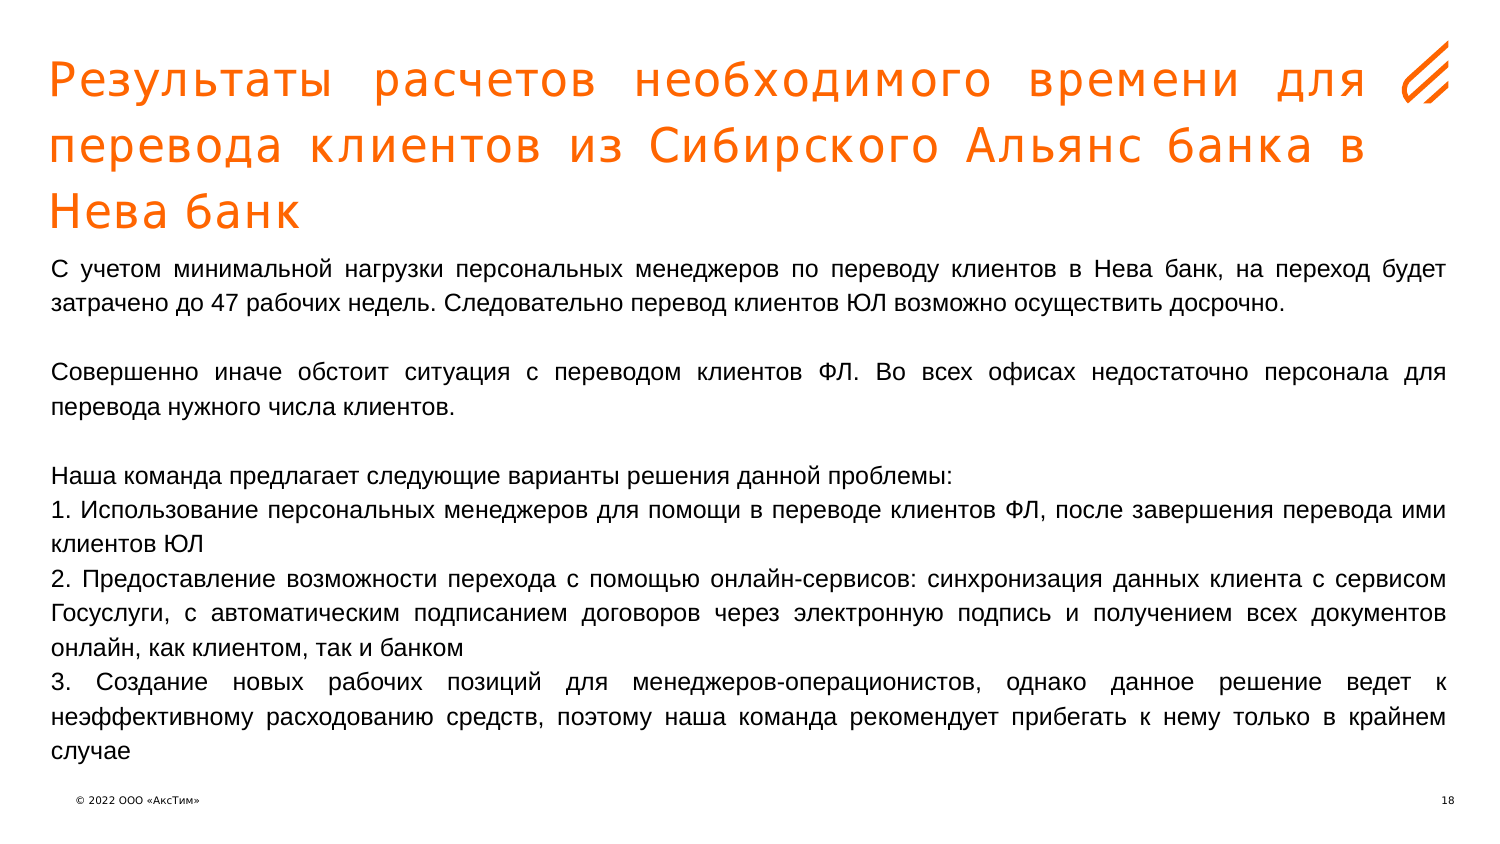

Результаты расчетов необходимого времени для перевода клиентов из Сибирского Альянс банка в Нева банк
С учетом минимальной нагрузки персональных менеджеров по переводу клиентов в Нева банк, на переход будет затрачено до 47 рабочих недель. Следовательно перевод клиентов ЮЛ возможно осуществить досрочно.

Совершенно иначе обстоит ситуация с переводом клиентов ФЛ. Во всех офисах недостаточно персонала для перевода нужного числа клиентов.

Наша команда предлагает следующие варианты решения данной проблемы:
1. Использование персональных менеджеров для помощи в переводе клиентов ФЛ, после завершения перевода ими клиентов ЮЛ
2. Предоставление возможности перехода с помощью онлайн-сервисов: синхронизация данных клиента с сервисом Госуслуги, с автоматическим подписанием договоров через электронную подпись и получением всех документов онлайн, как клиентом, так и банком
3. Создание новых рабочих позиций для менеджеров-операционистов, однако данное решение ведет к неэффективному расходованию средств, поэтому наша команда рекомендует прибегать к нему только в крайнем случае

© 2022 ООО «АксТим»
18